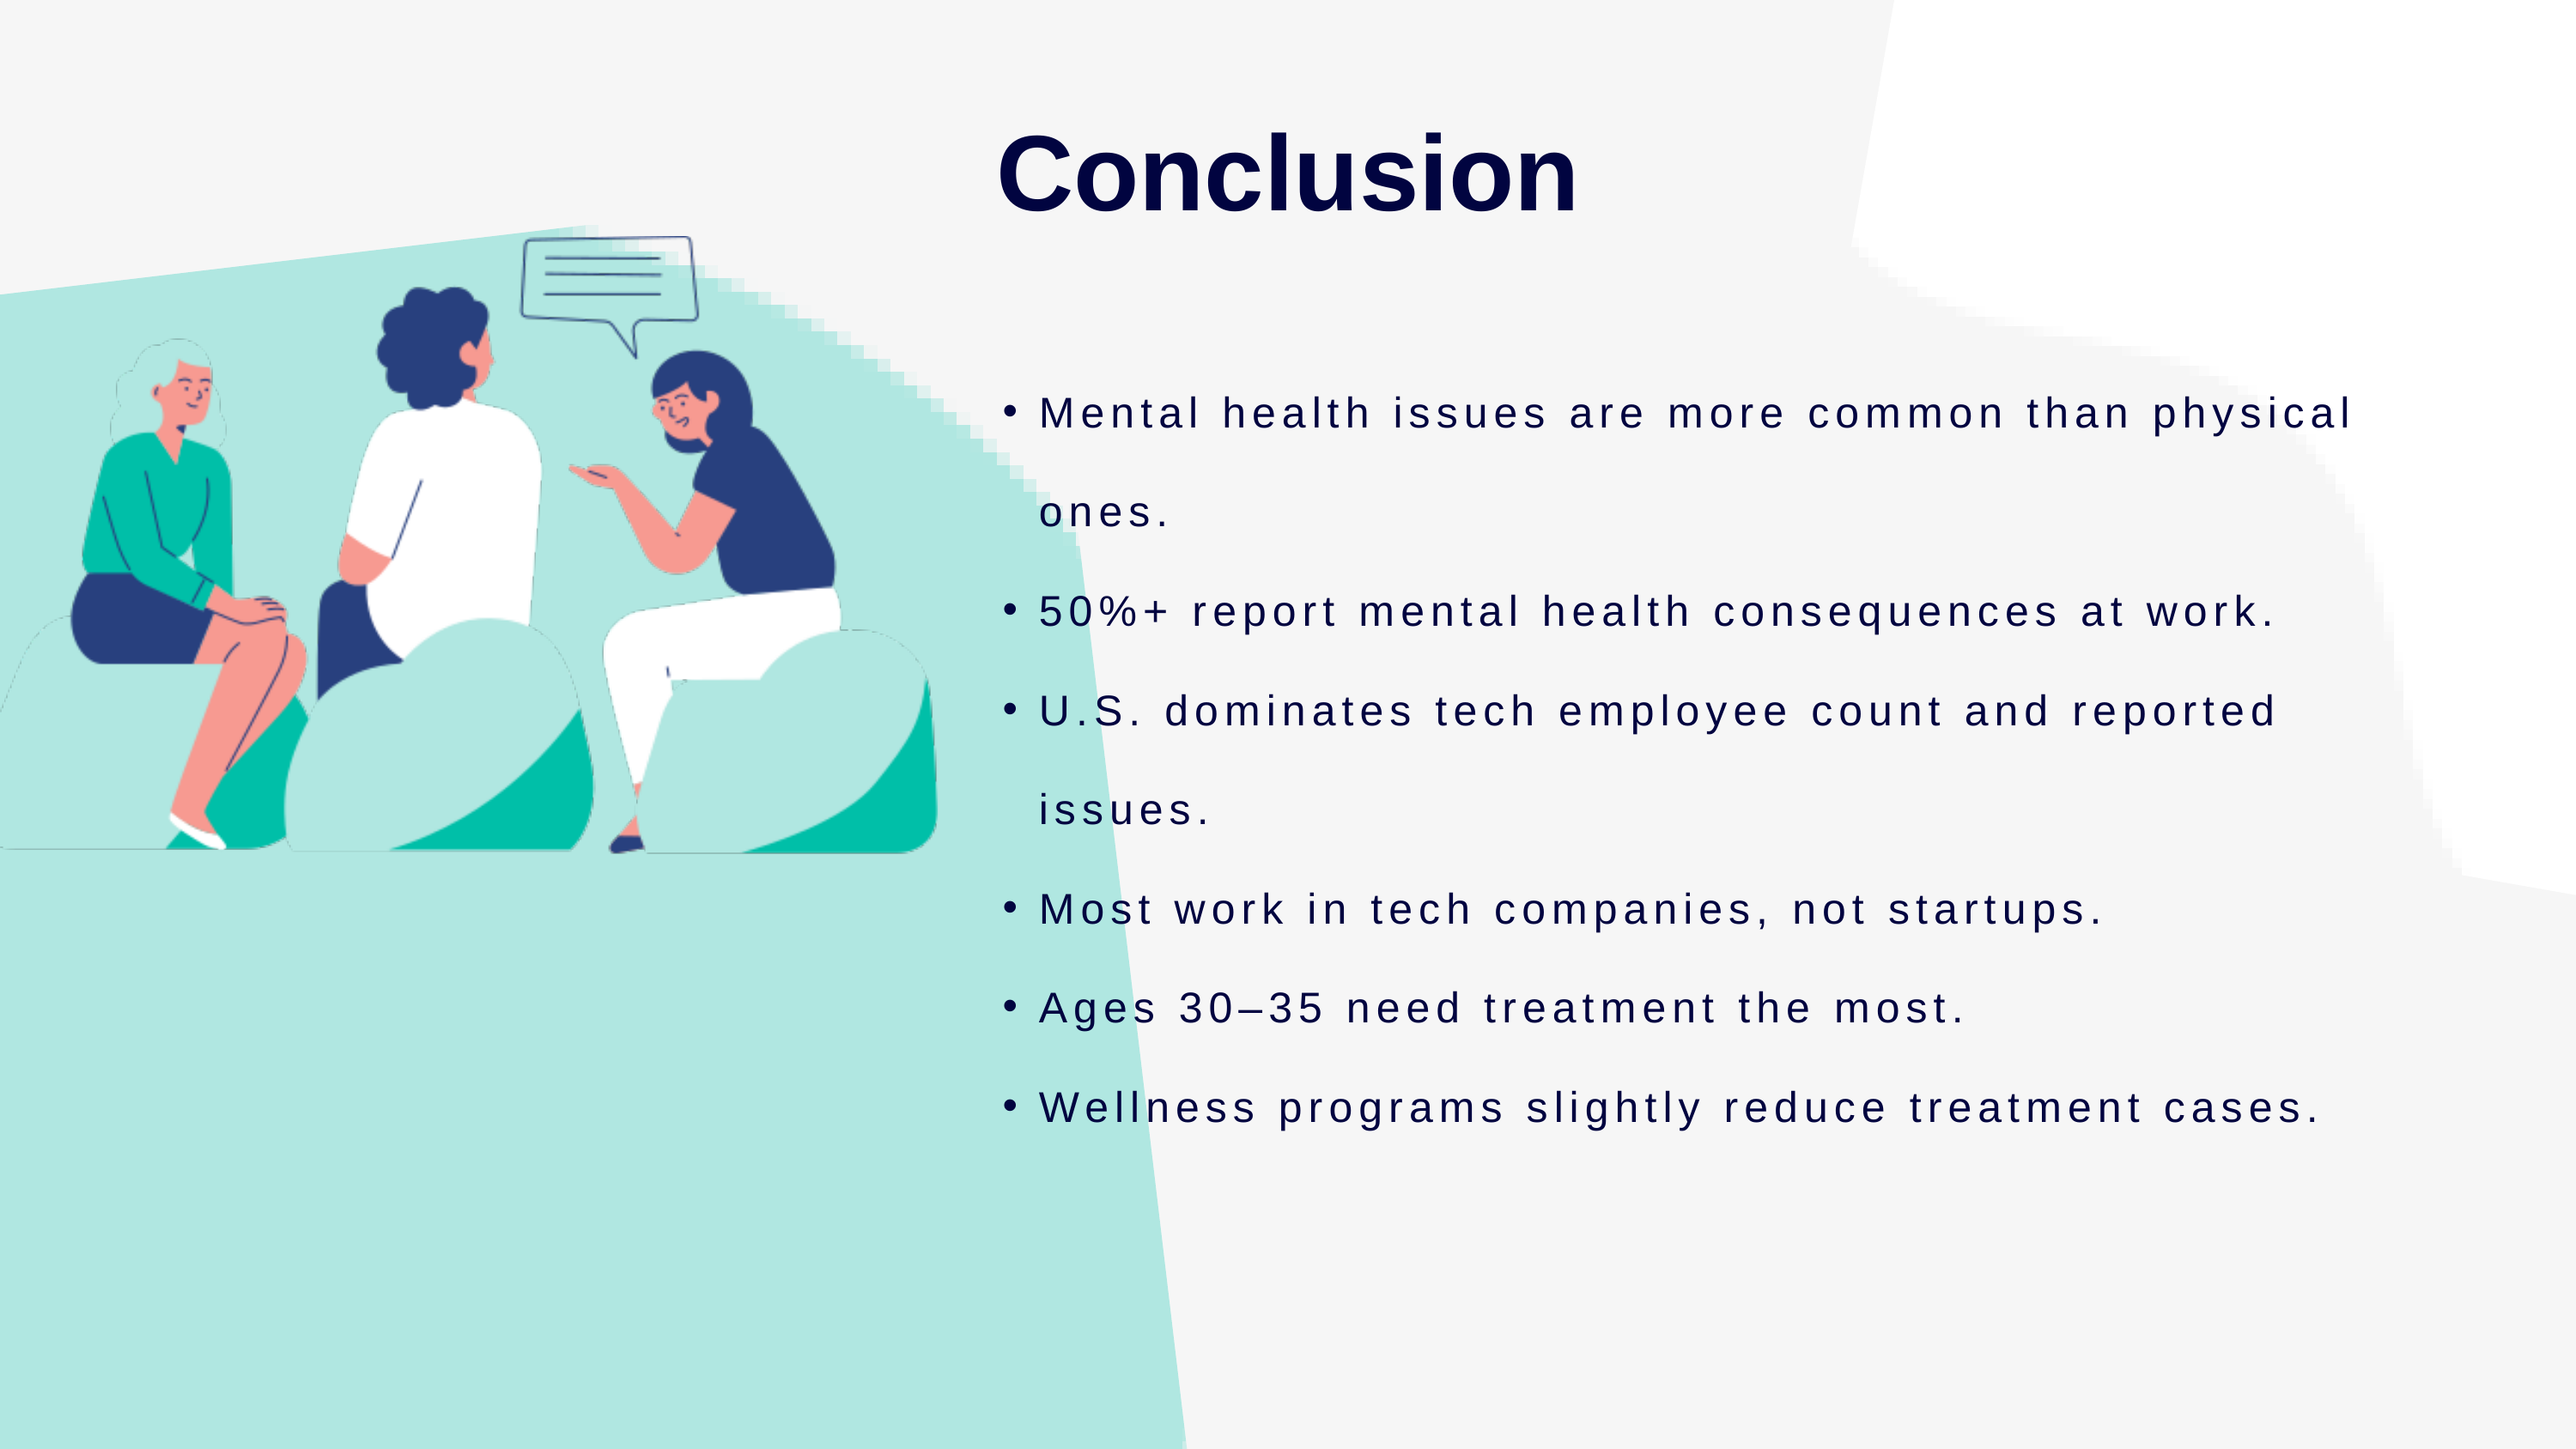

Conclusion

Mental health issues are more common than physical ones.
50%+ report mental health consequences at work.
U.S. dominates tech employee count and reported issues.
Most work in tech companies, not startups.
Ages 30–35 need treatment the most.
Wellness programs slightly reduce treatment cases.